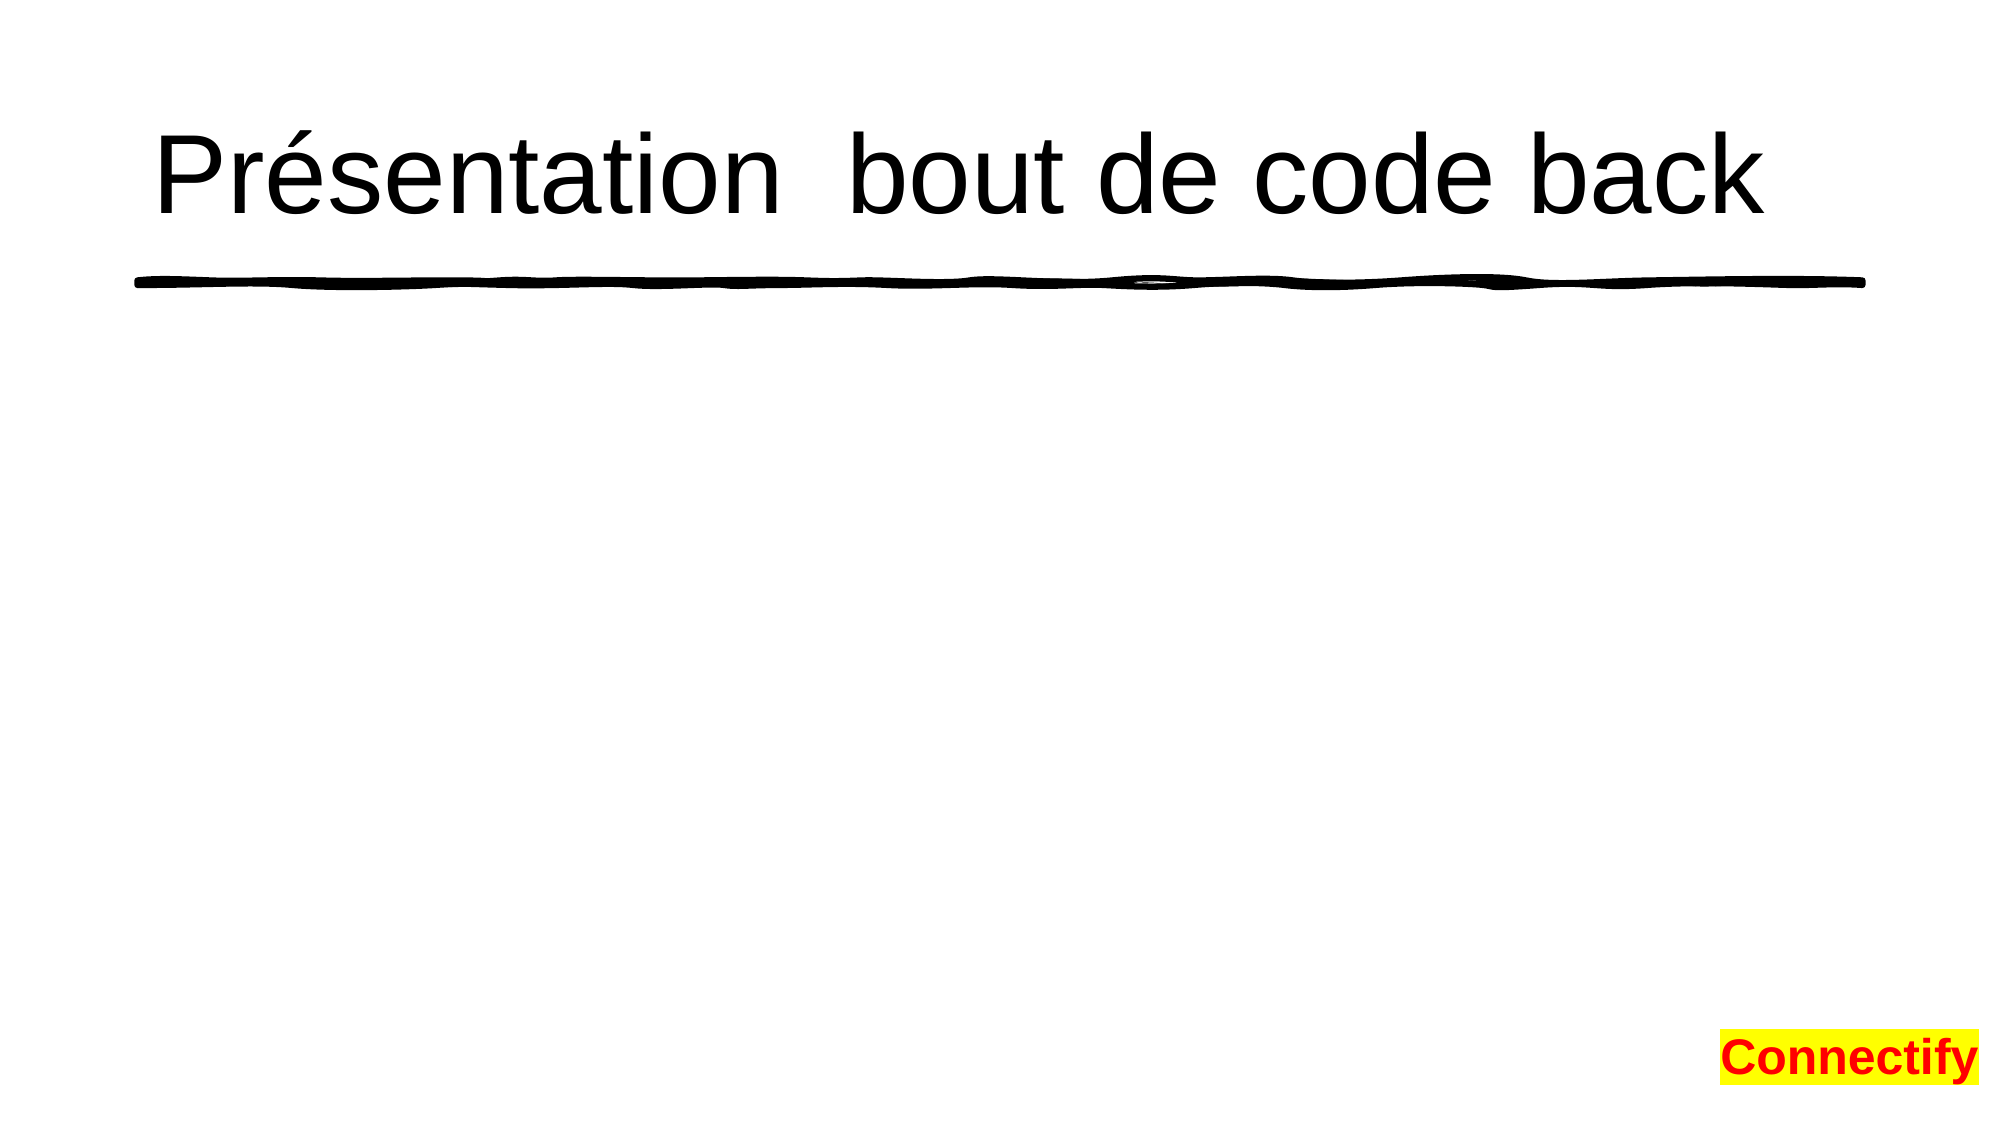

# Présentation  bout de code back

Connectify